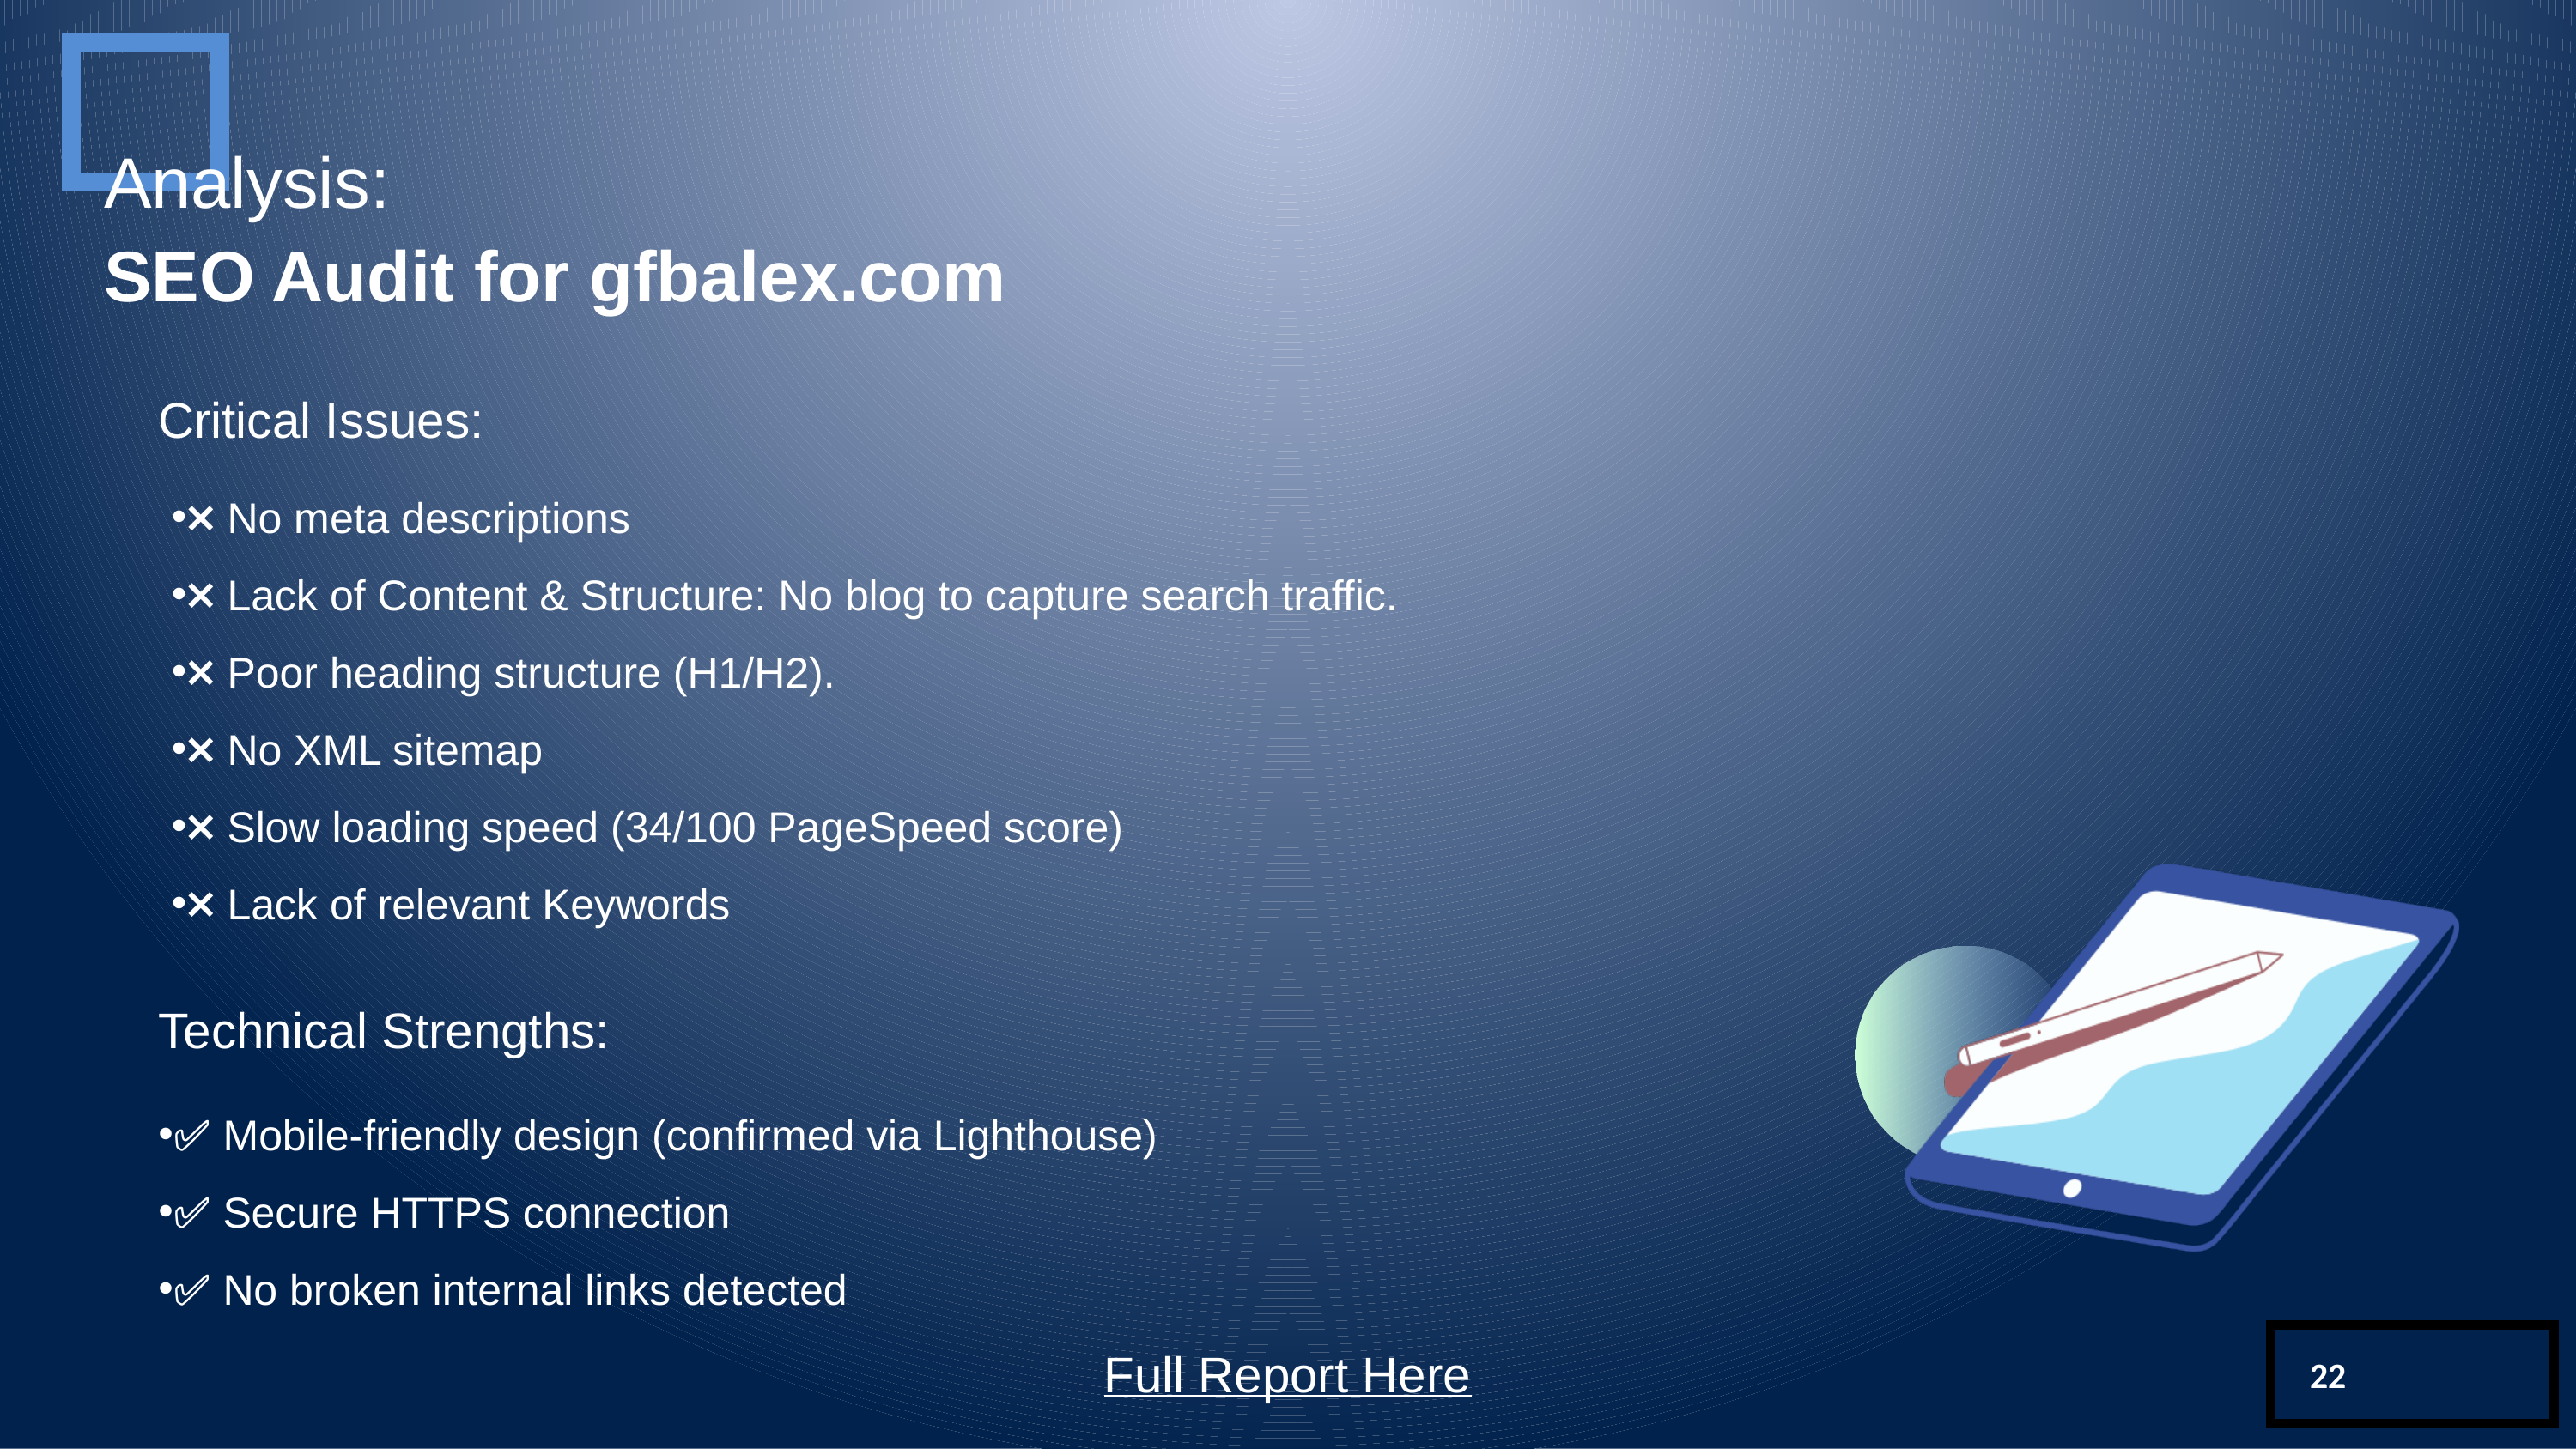

Analysis:
SEO Audit for gfbalex.com
Critical Issues:
❌ No meta descriptions
❌ Lack of Content & Structure: No blog to capture search traffic.
❌ Poor heading structure (H1/H2).
❌ No XML sitemap
❌ Slow loading speed (34/100 PageSpeed score)
❌ Lack of relevant Keywords

Technical Strengths:
✅ Mobile-friendly design (confirmed via Lighthouse)
✅ Secure HTTPS connection
✅ No broken internal links detected
Full Report Here